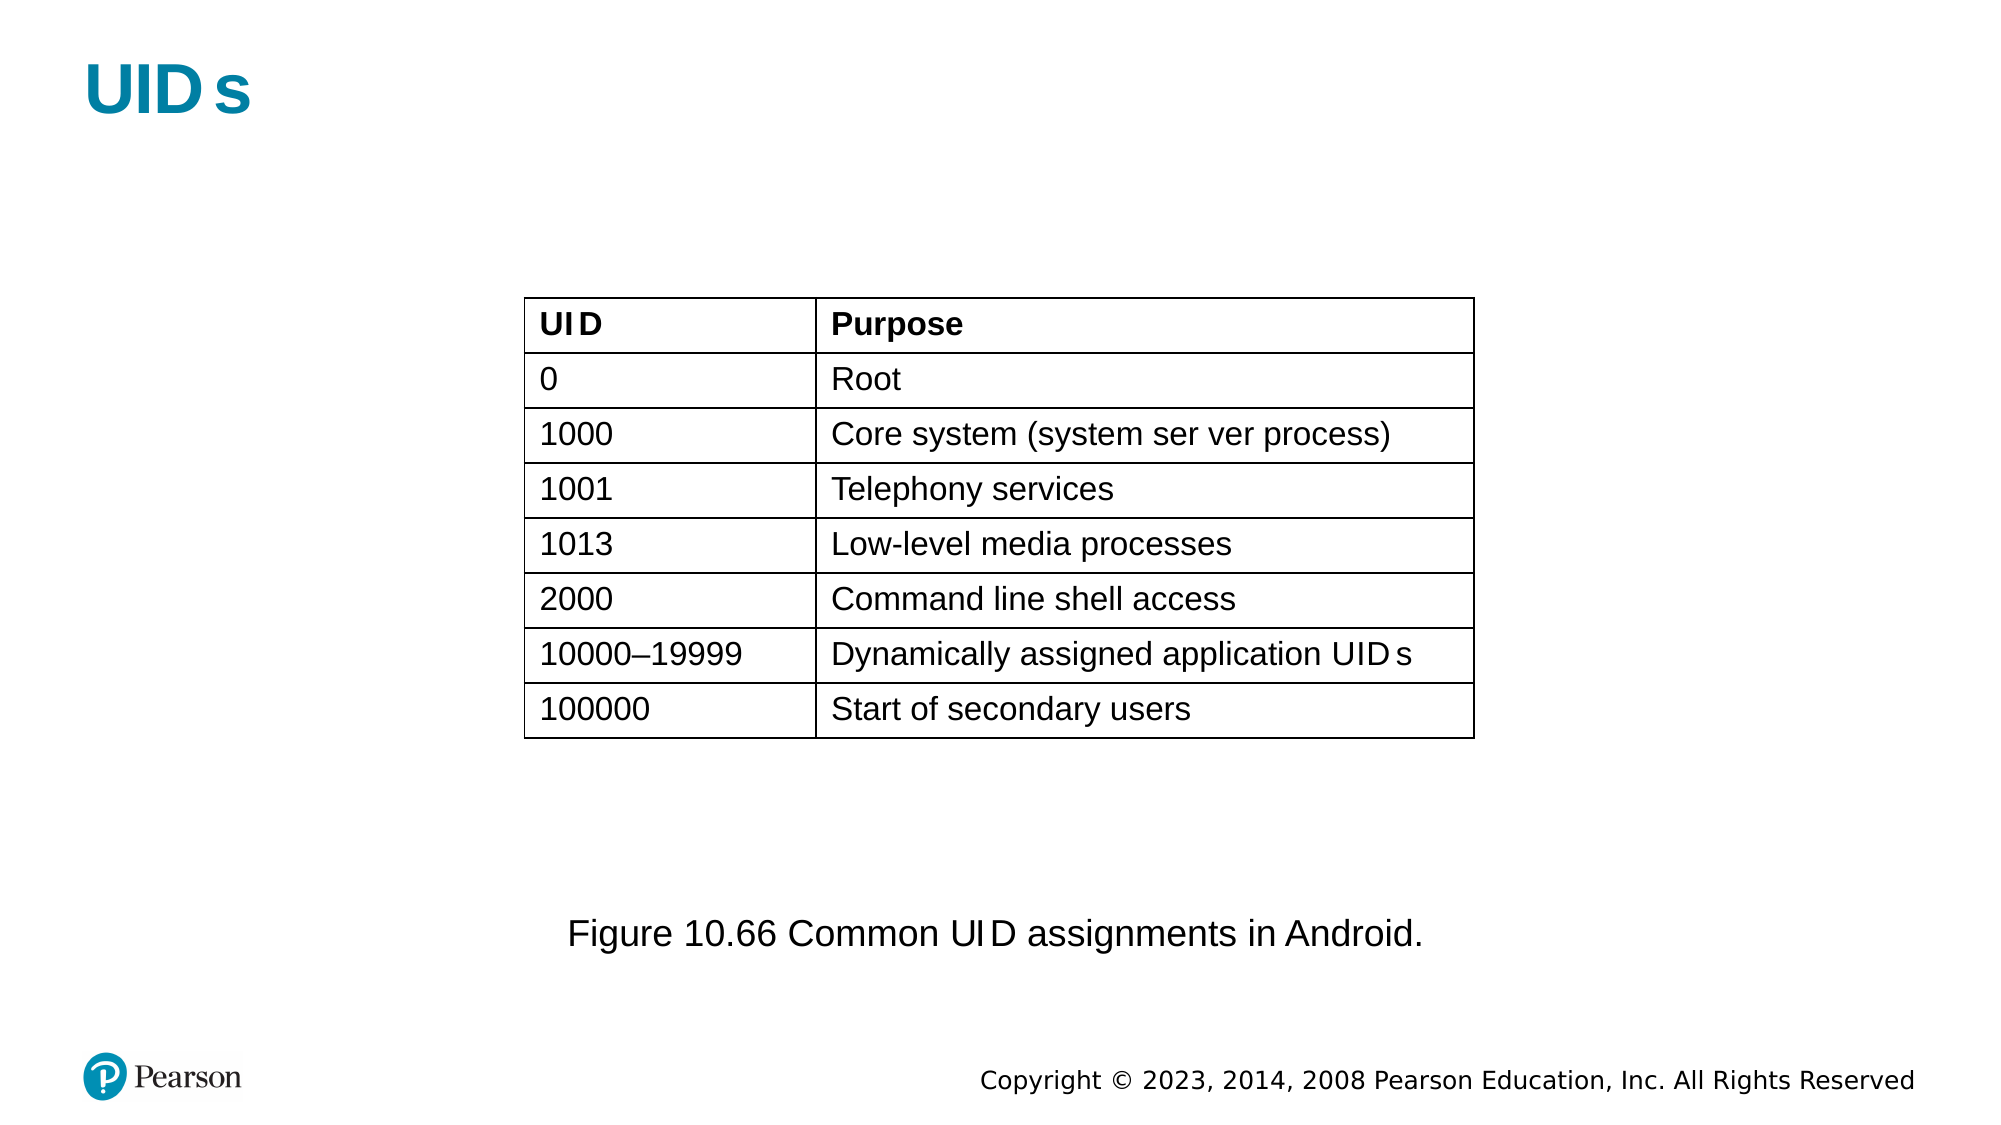

# U I D s
| U I D | Purpose |
| --- | --- |
| 0 | Root |
| 1000 | Core system (system ser ver process) |
| 1001 | Telephony services |
| 1013 | Low-level media processes |
| 2000 | Command line shell access |
| 10000–19999 | Dynamically assigned application U I D s |
| 100000 | Start of secondary users |
Figure 10.66 Common U I D assignments in Android.